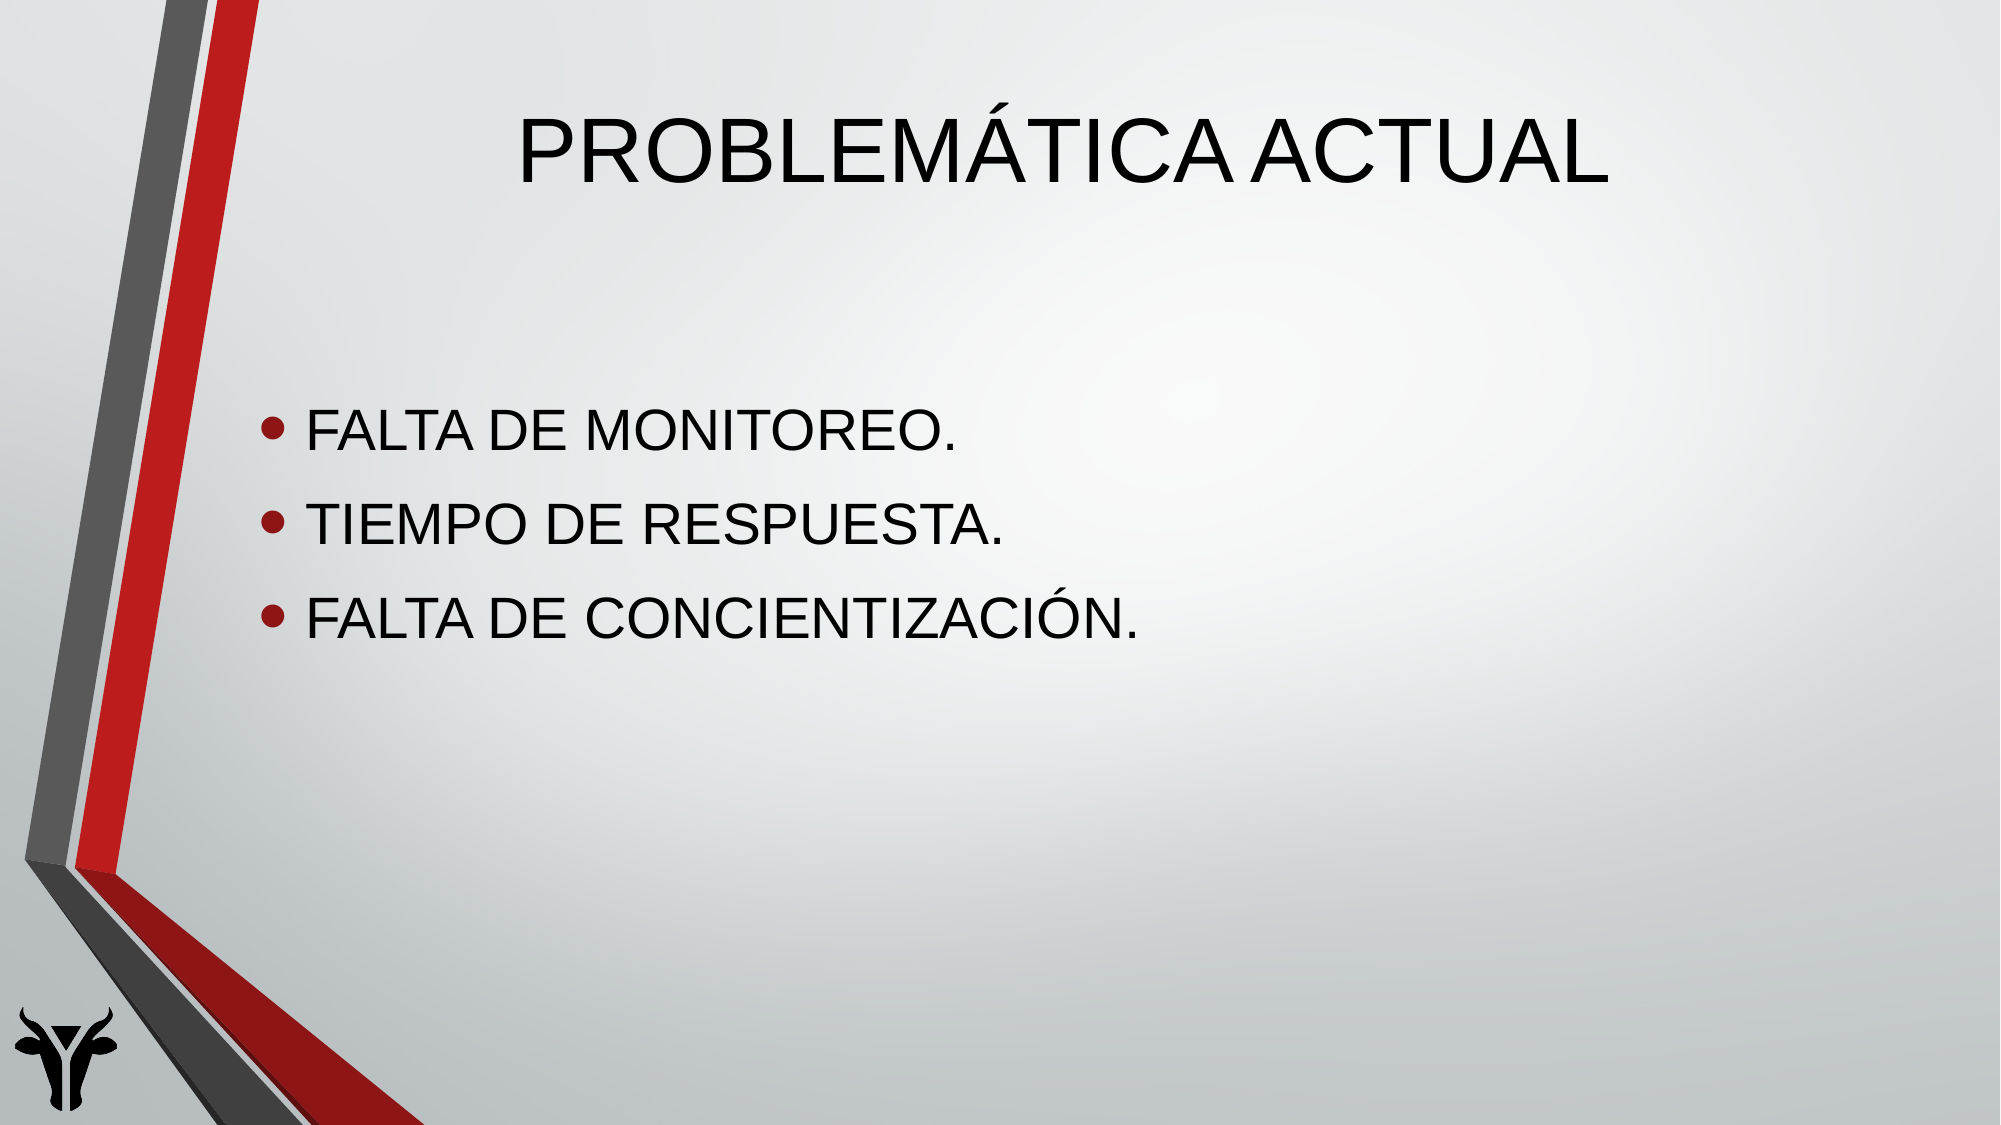

# Problemática actual
Falta de monitoreo.
Tiempo de respuesta.
Falta de concientización.